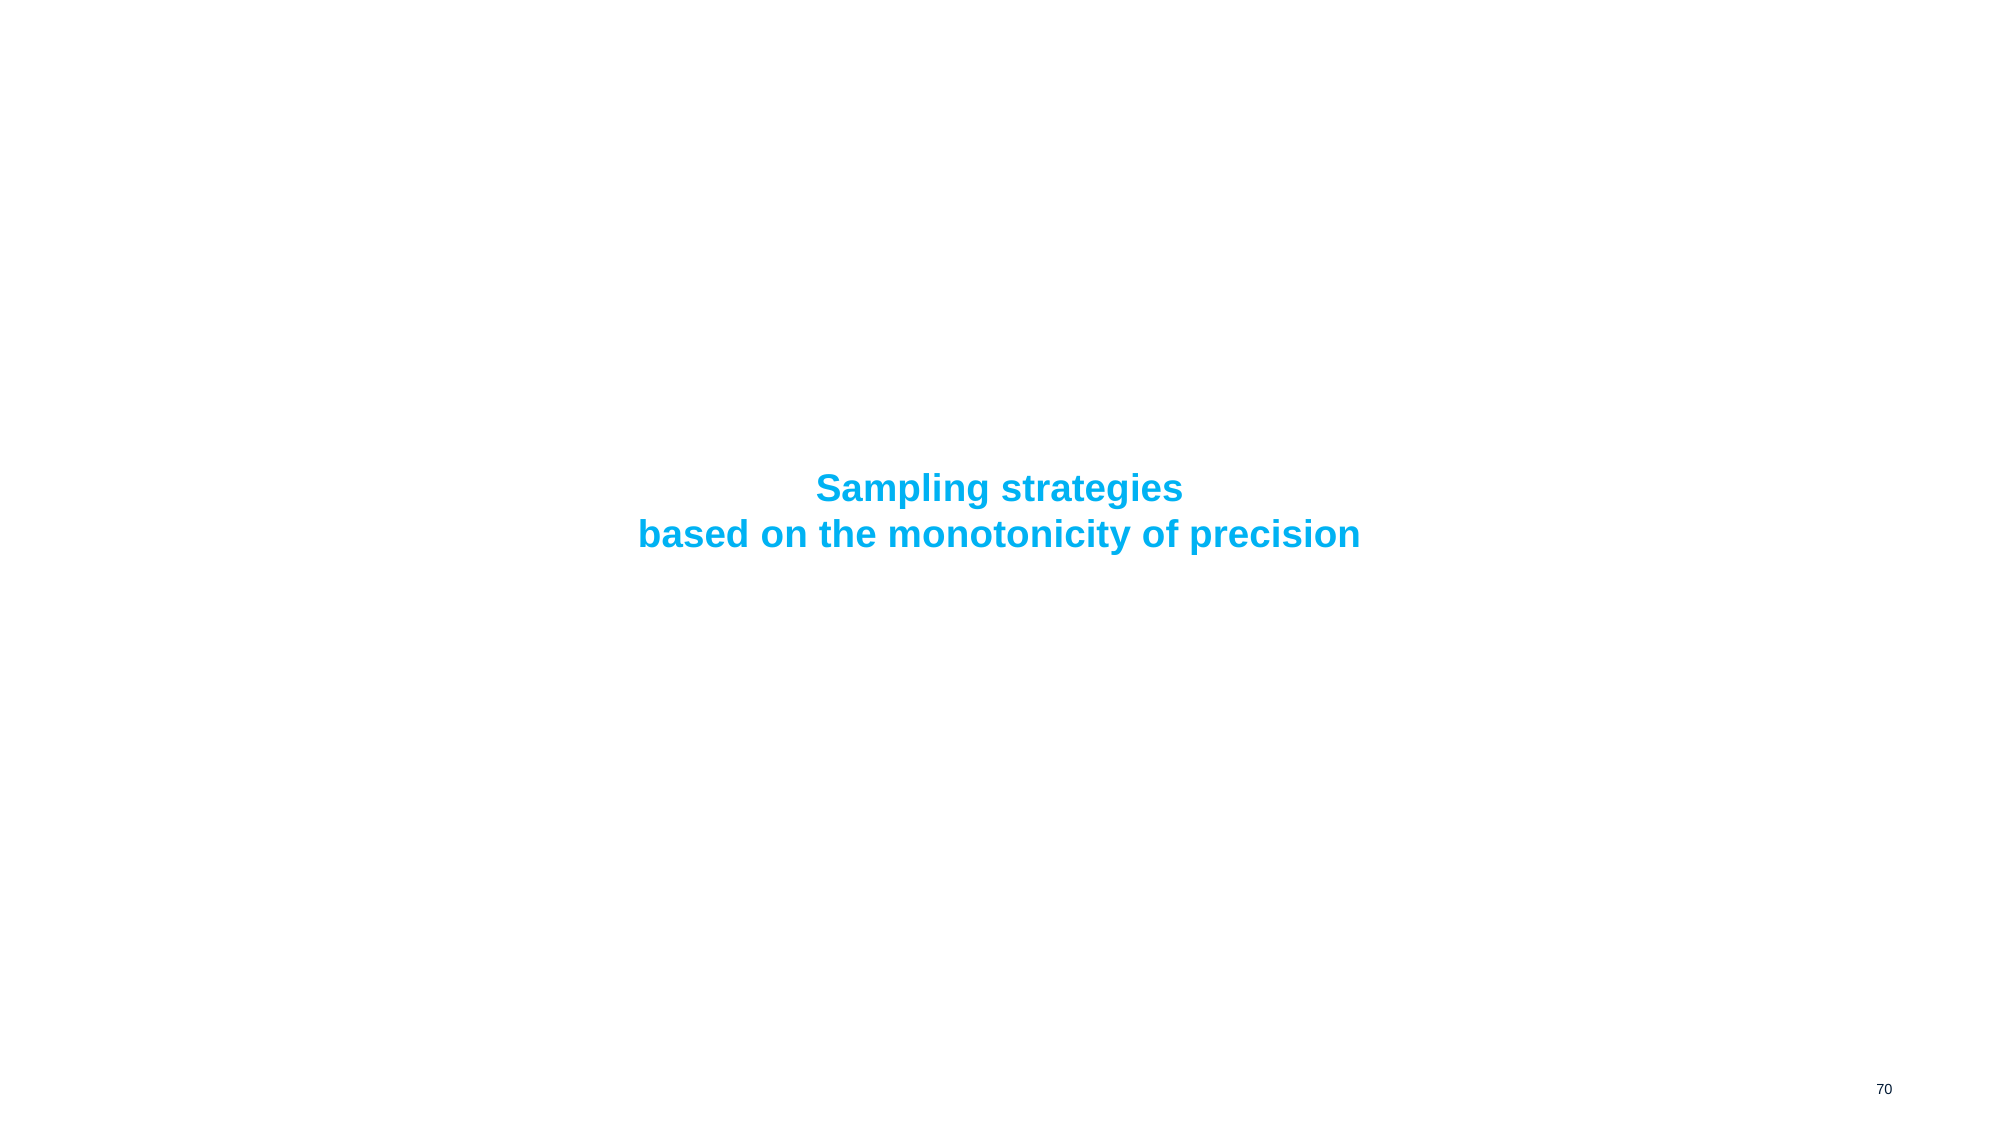

# Sampling strategies based on the monotonicity of precision
70